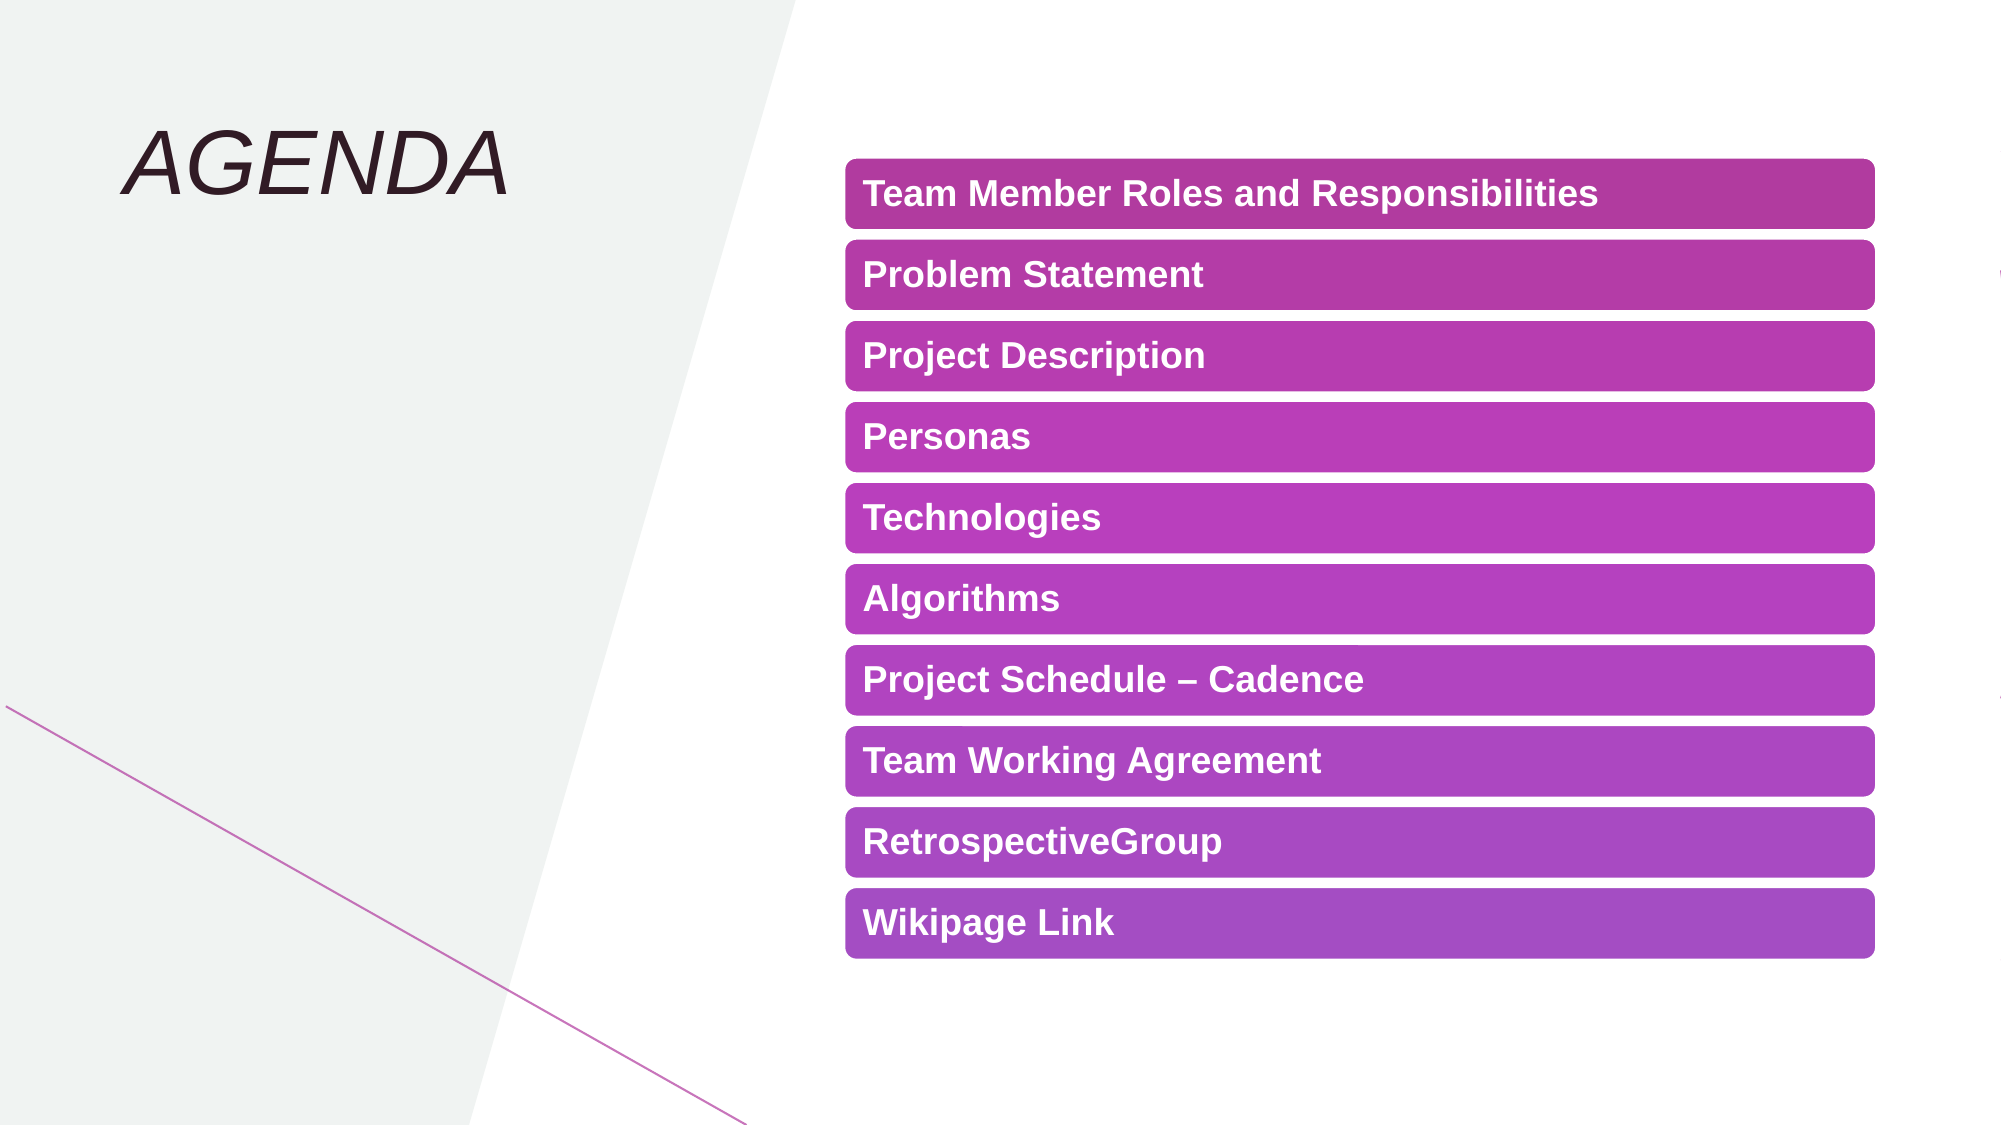

# Agenda
Team Member Roles and Responsibilities
Problem Statement
Project Description
Personas
Technologies
Algorithms
Project Schedule – Cadence
Team Working Agreement
RetrospectiveGroup
Wikipage Link